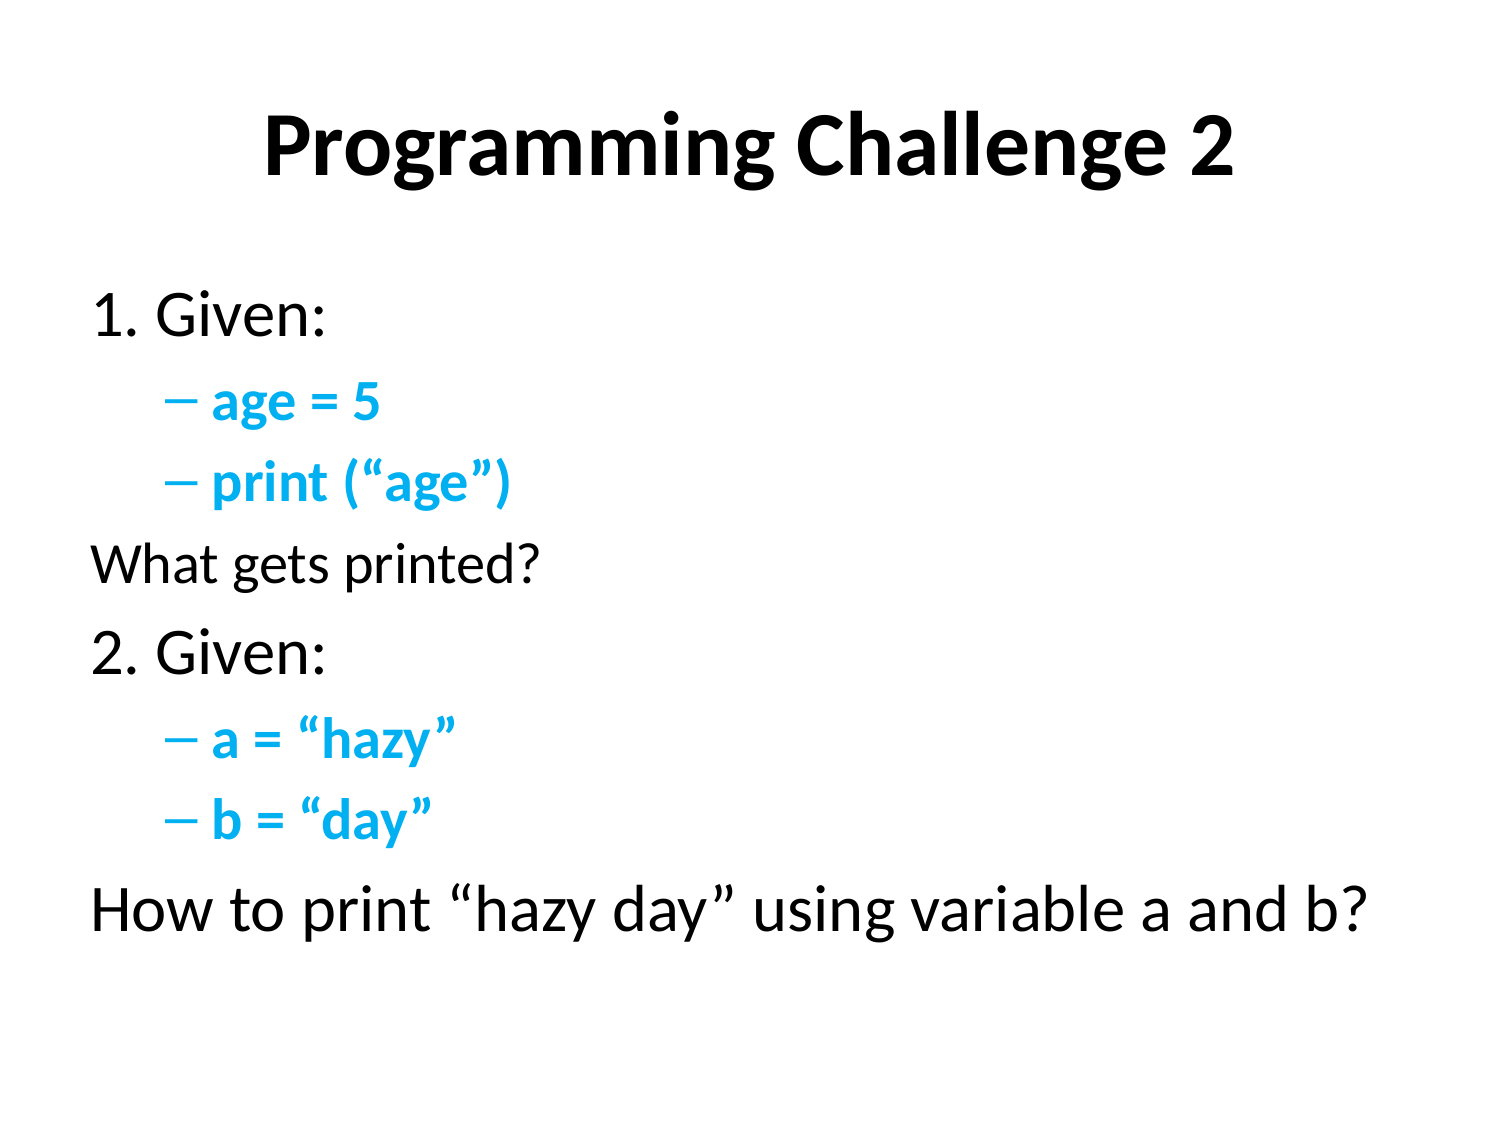

# Programming Challenge 2
1. Given:
age = 5
print (“age”)
What gets printed?
2. Given:
a = “hazy”
b = “day”
How to print “hazy day” using variable a and b?